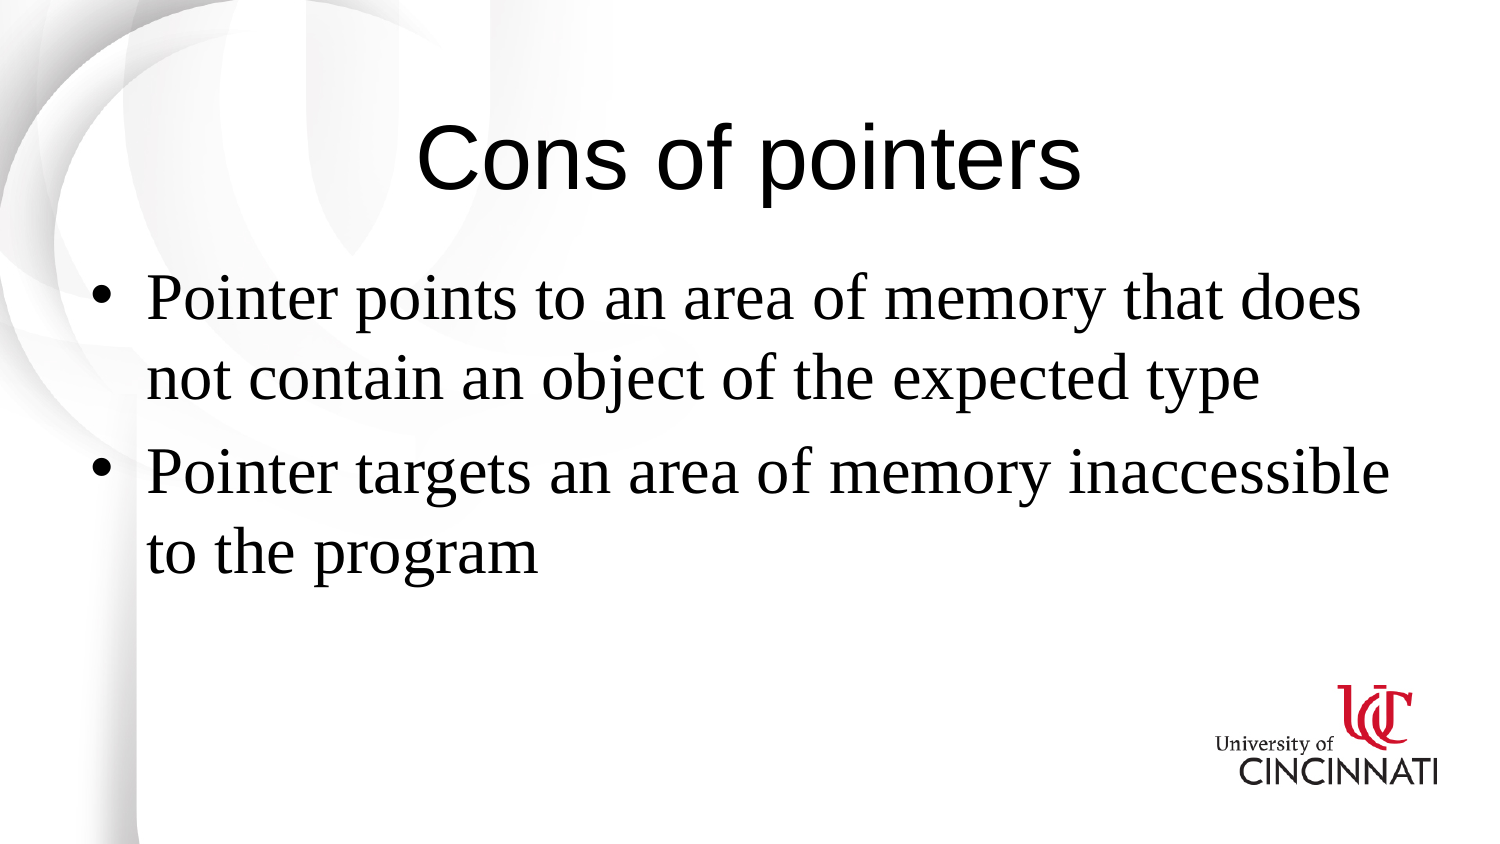

# Cons of pointers
Pointer points to an area of memory that does not contain an object of the expected type
Pointer targets an area of memory inaccessible to the program